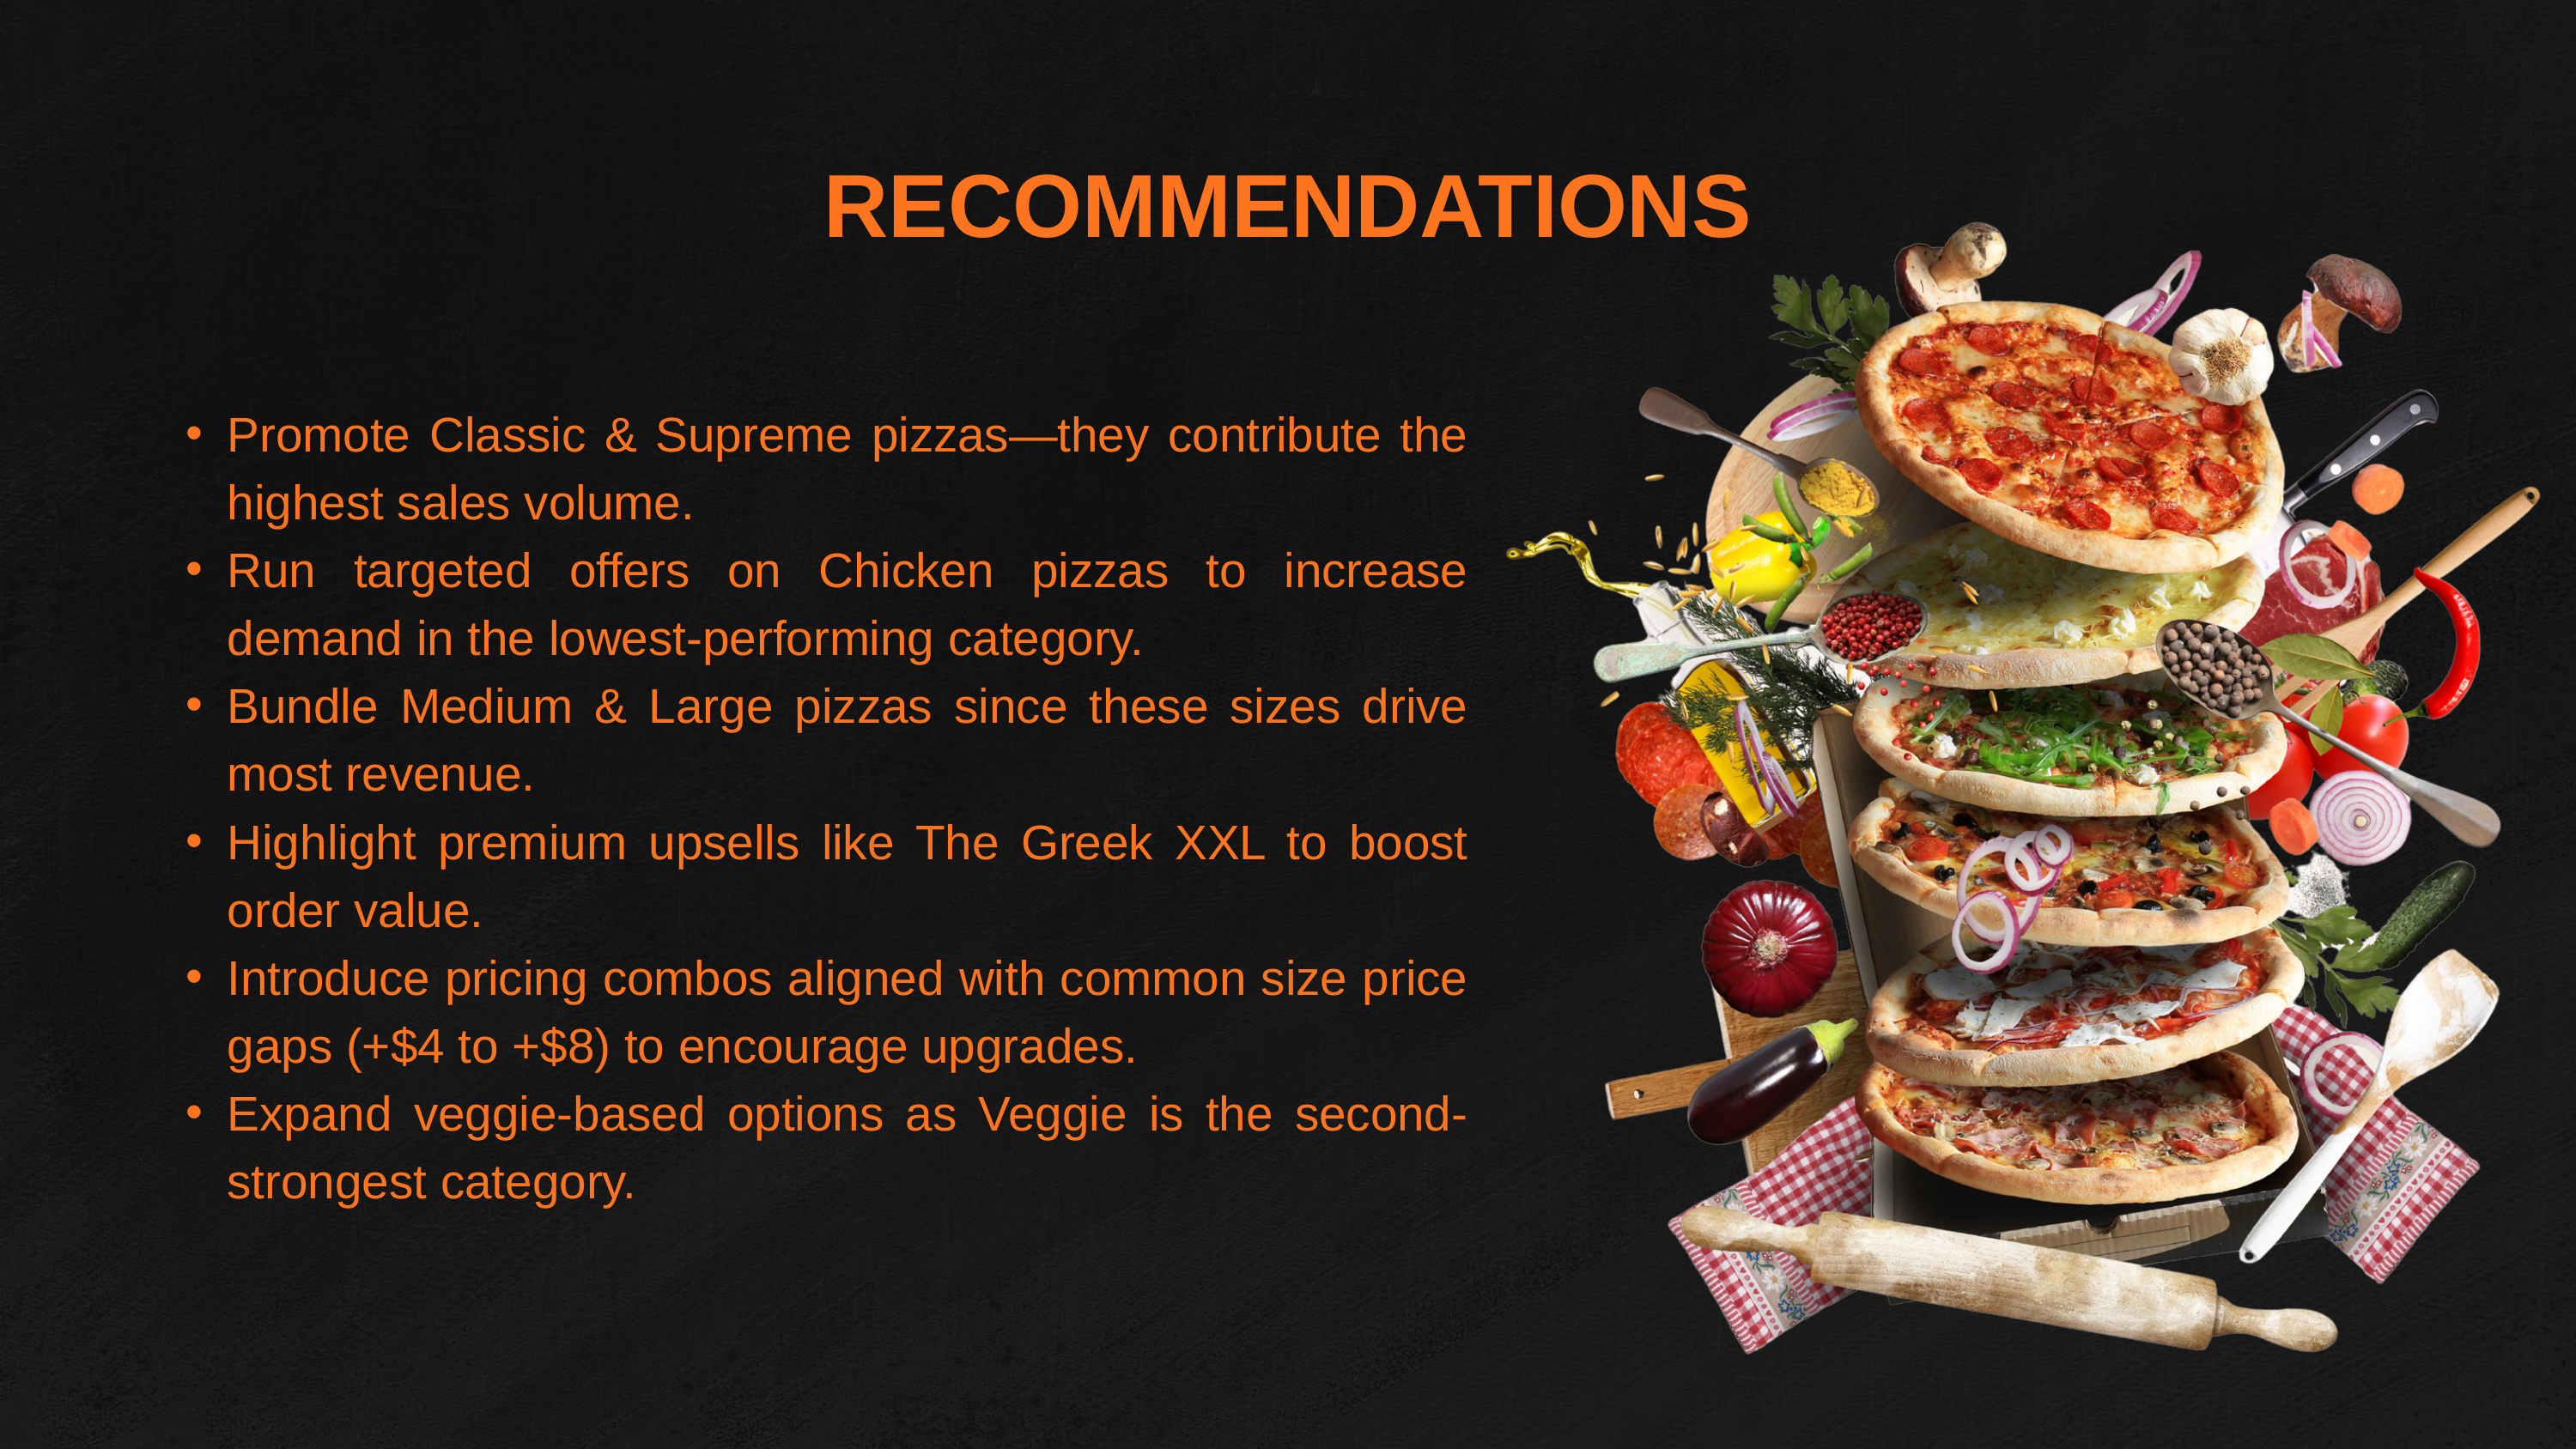

RECOMMENDATIONS
Promote Classic & Supreme pizzas—they contribute the highest sales volume.
Run targeted offers on Chicken pizzas to increase demand in the lowest-performing category.
Bundle Medium & Large pizzas since these sizes drive most revenue.
Highlight premium upsells like The Greek XXL to boost order value.
Introduce pricing combos aligned with common size price gaps (+$4 to +$8) to encourage upgrades.
Expand veggie-based options as Veggie is the second-strongest category.